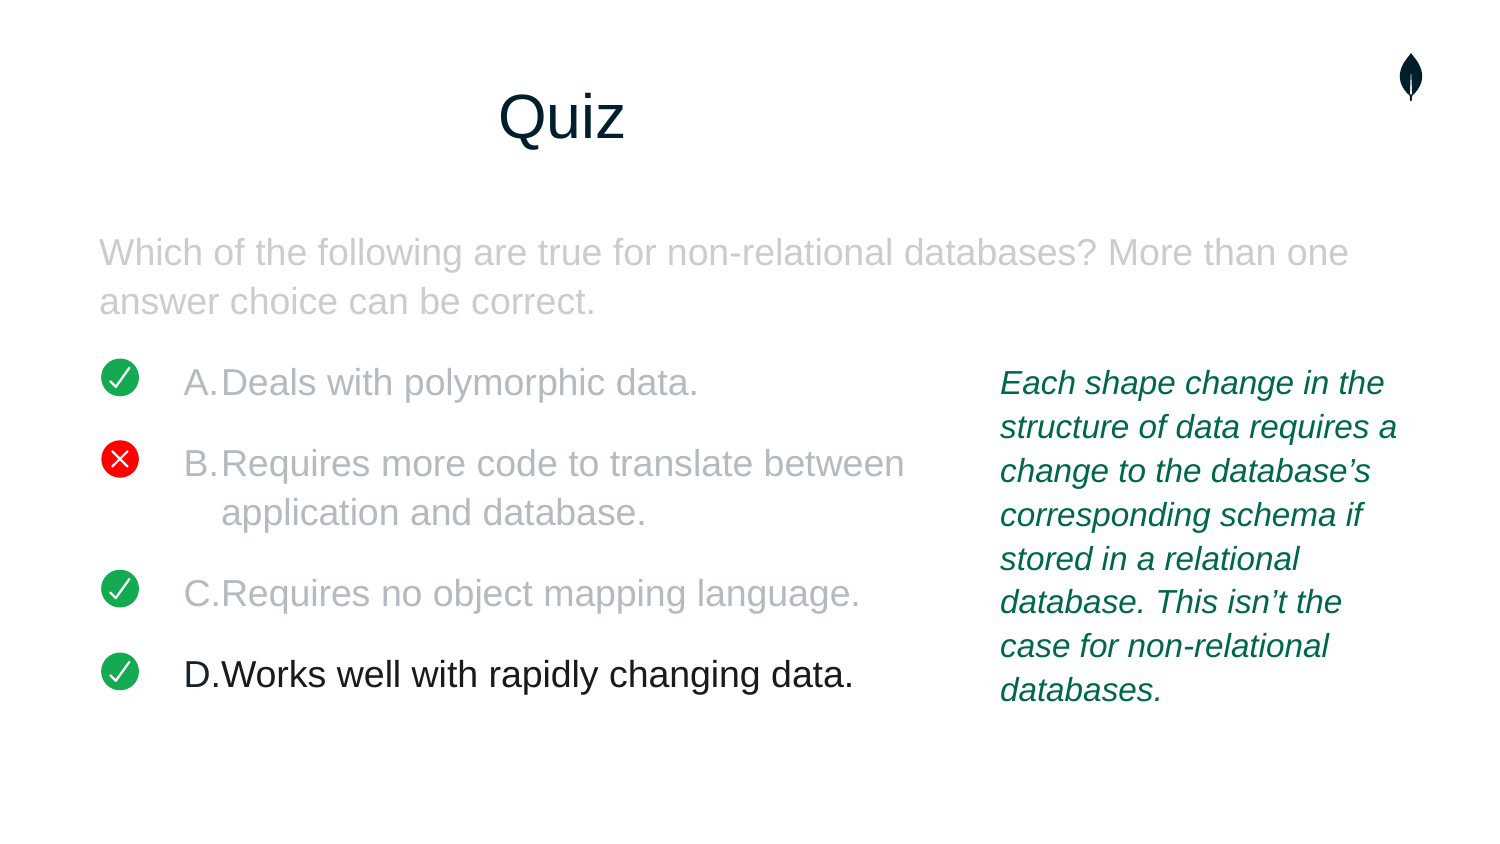

# Quiz
Which of the following are true for non-relational databases? More than one answer choice can be correct.
Deals with polymorphic data.
Requires more code to translate between application and database.
Requires no object mapping language.
Works well with rapidly changing data.
Each shape change in the structure of data requires a change to the database’s corresponding schema if stored in a relational database. This isn’t the case for non-relational databases.